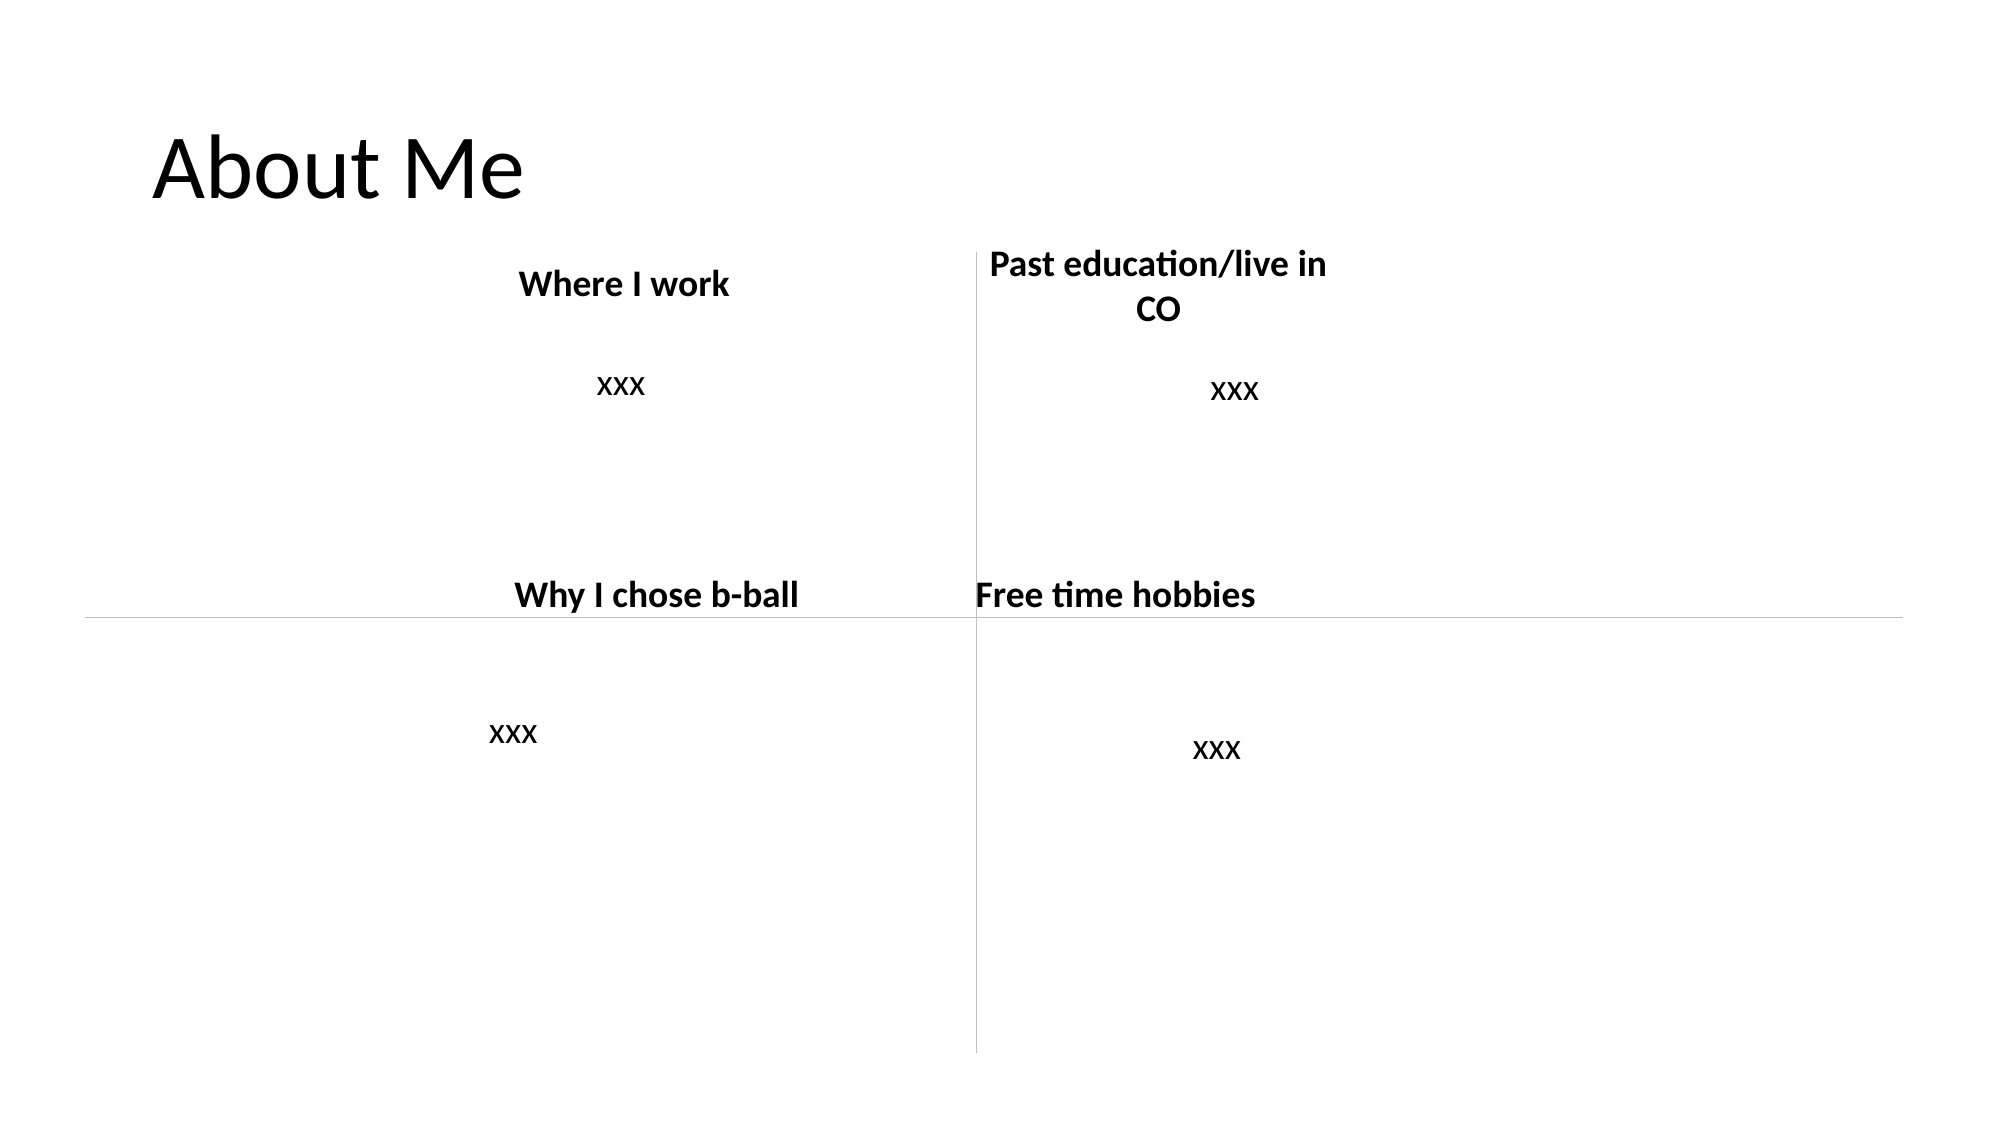

# About Me
Past education/live in CO
Where I work
xxx
xxx
Why I chose b-ball
Free time hobbies
xxx
xxx